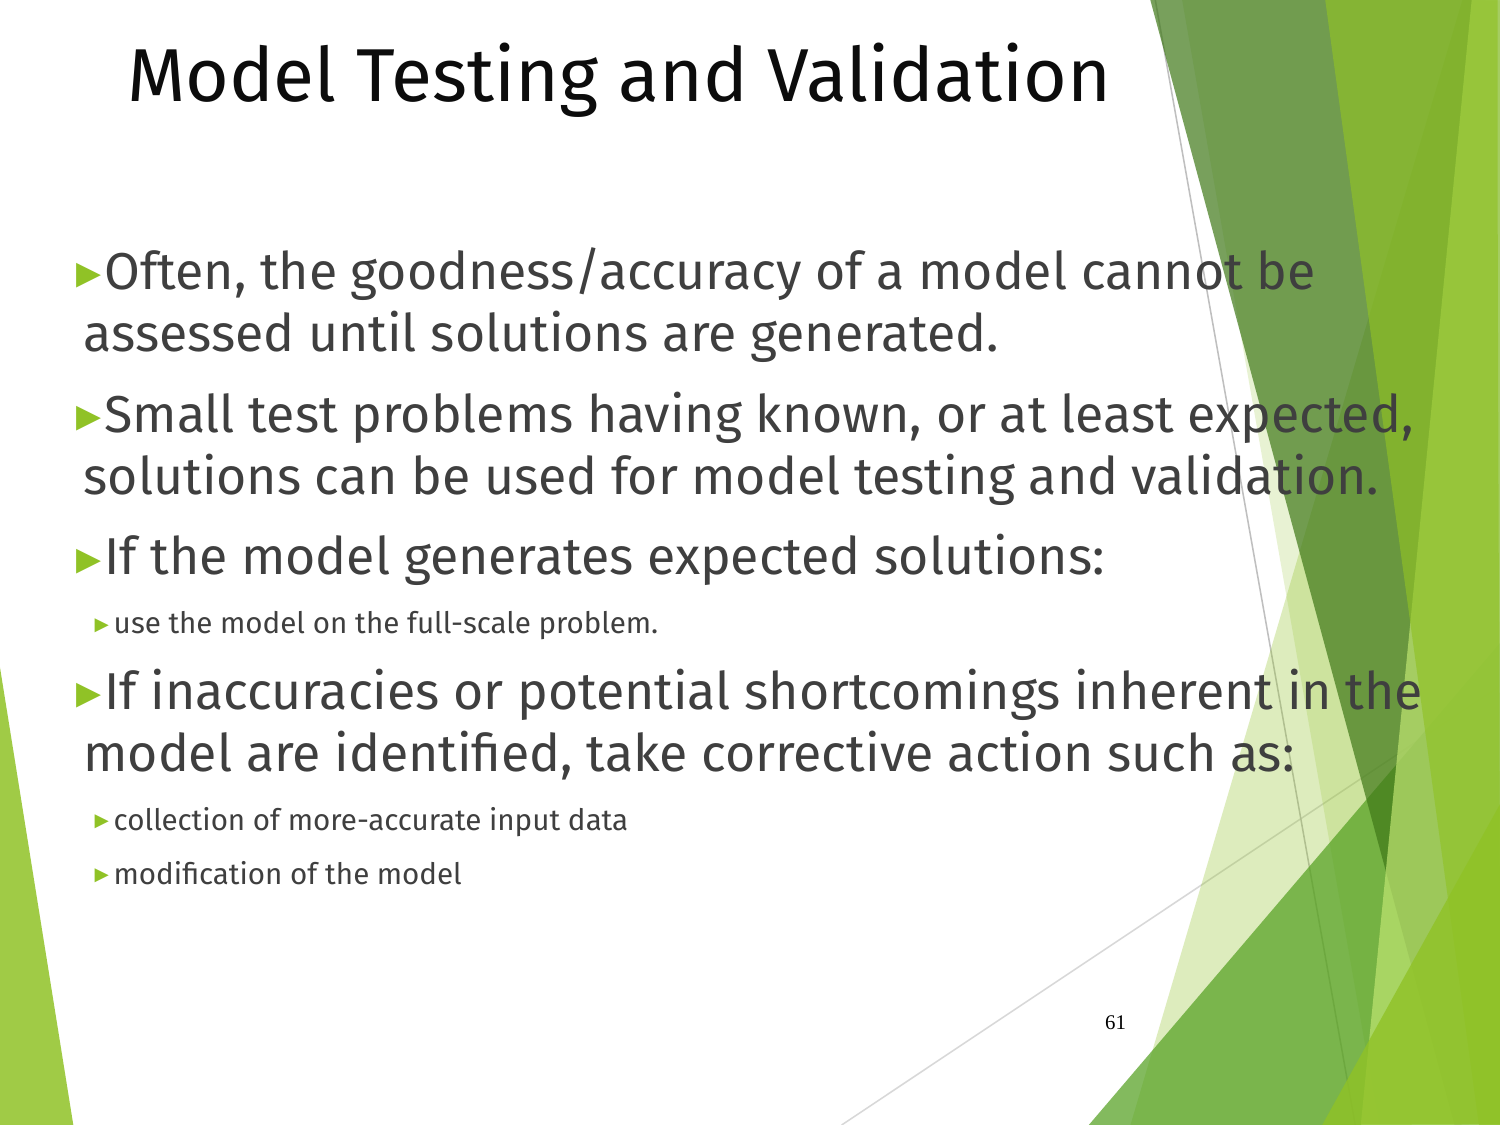

# Model Testing and Validation
Often, the goodness/accuracy of a model cannot be assessed until solutions are generated.
Small test problems having known, or at least expected, solutions can be used for model testing and validation.
If the model generates expected solutions:
use the model on the full-scale problem.
If inaccuracies or potential shortcomings inherent in the model are identified, take corrective action such as:
collection of more-accurate input data
modification of the model
61